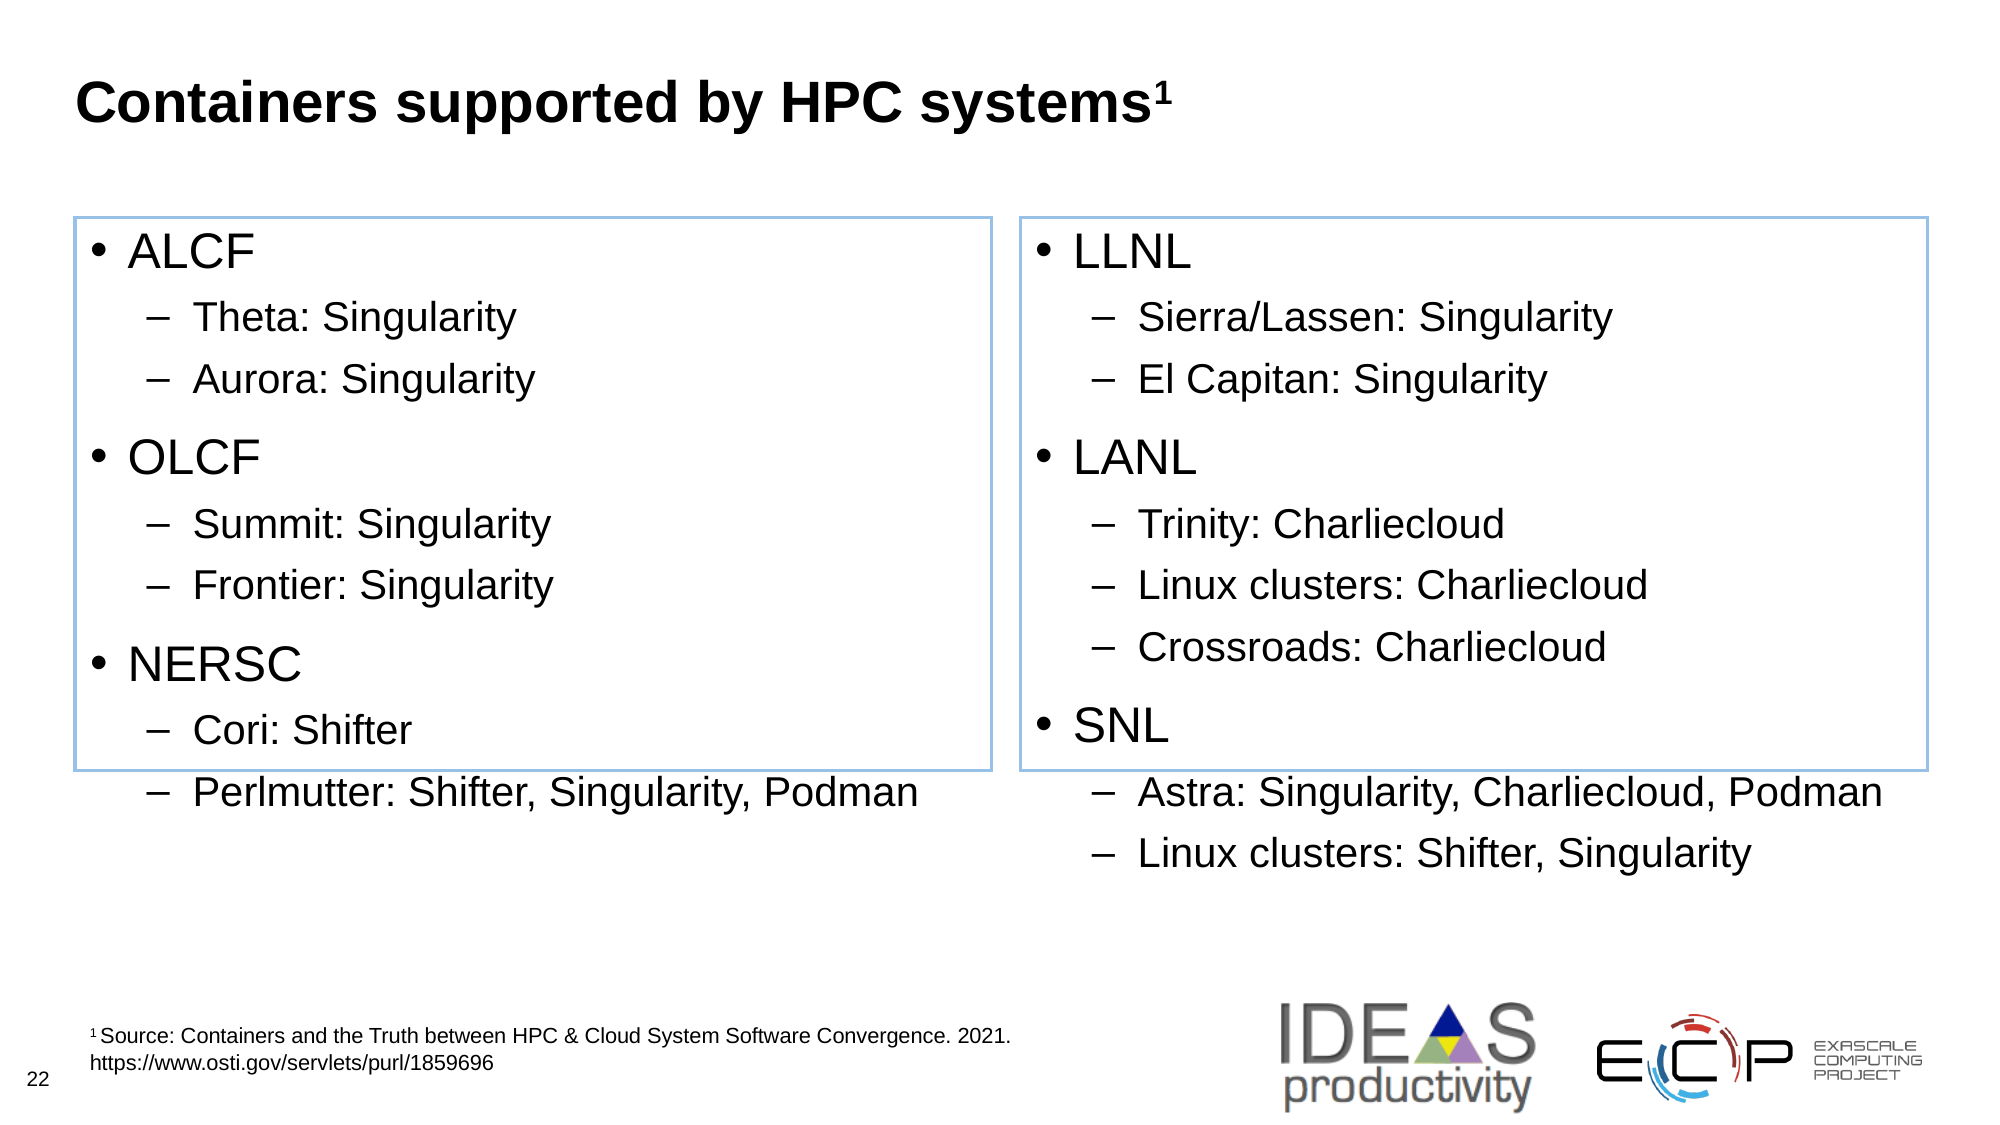

# Containers supported by HPC systems1
ALCF
Theta: Singularity
Aurora: Singularity
OLCF
Summit: Singularity
Frontier: Singularity
NERSC
Cori: Shifter
Perlmutter: Shifter, Singularity, Podman
LLNL
Sierra/Lassen: Singularity
El Capitan: Singularity
LANL
Trinity: Charliecloud
Linux clusters: Charliecloud
Crossroads: Charliecloud
SNL
Astra: Singularity, Charliecloud, Podman
Linux clusters: Shifter, Singularity
1 Source: Containers and the Truth between HPC & Cloud System Software Convergence. 2021. https://www.osti.gov/servlets/purl/1859696